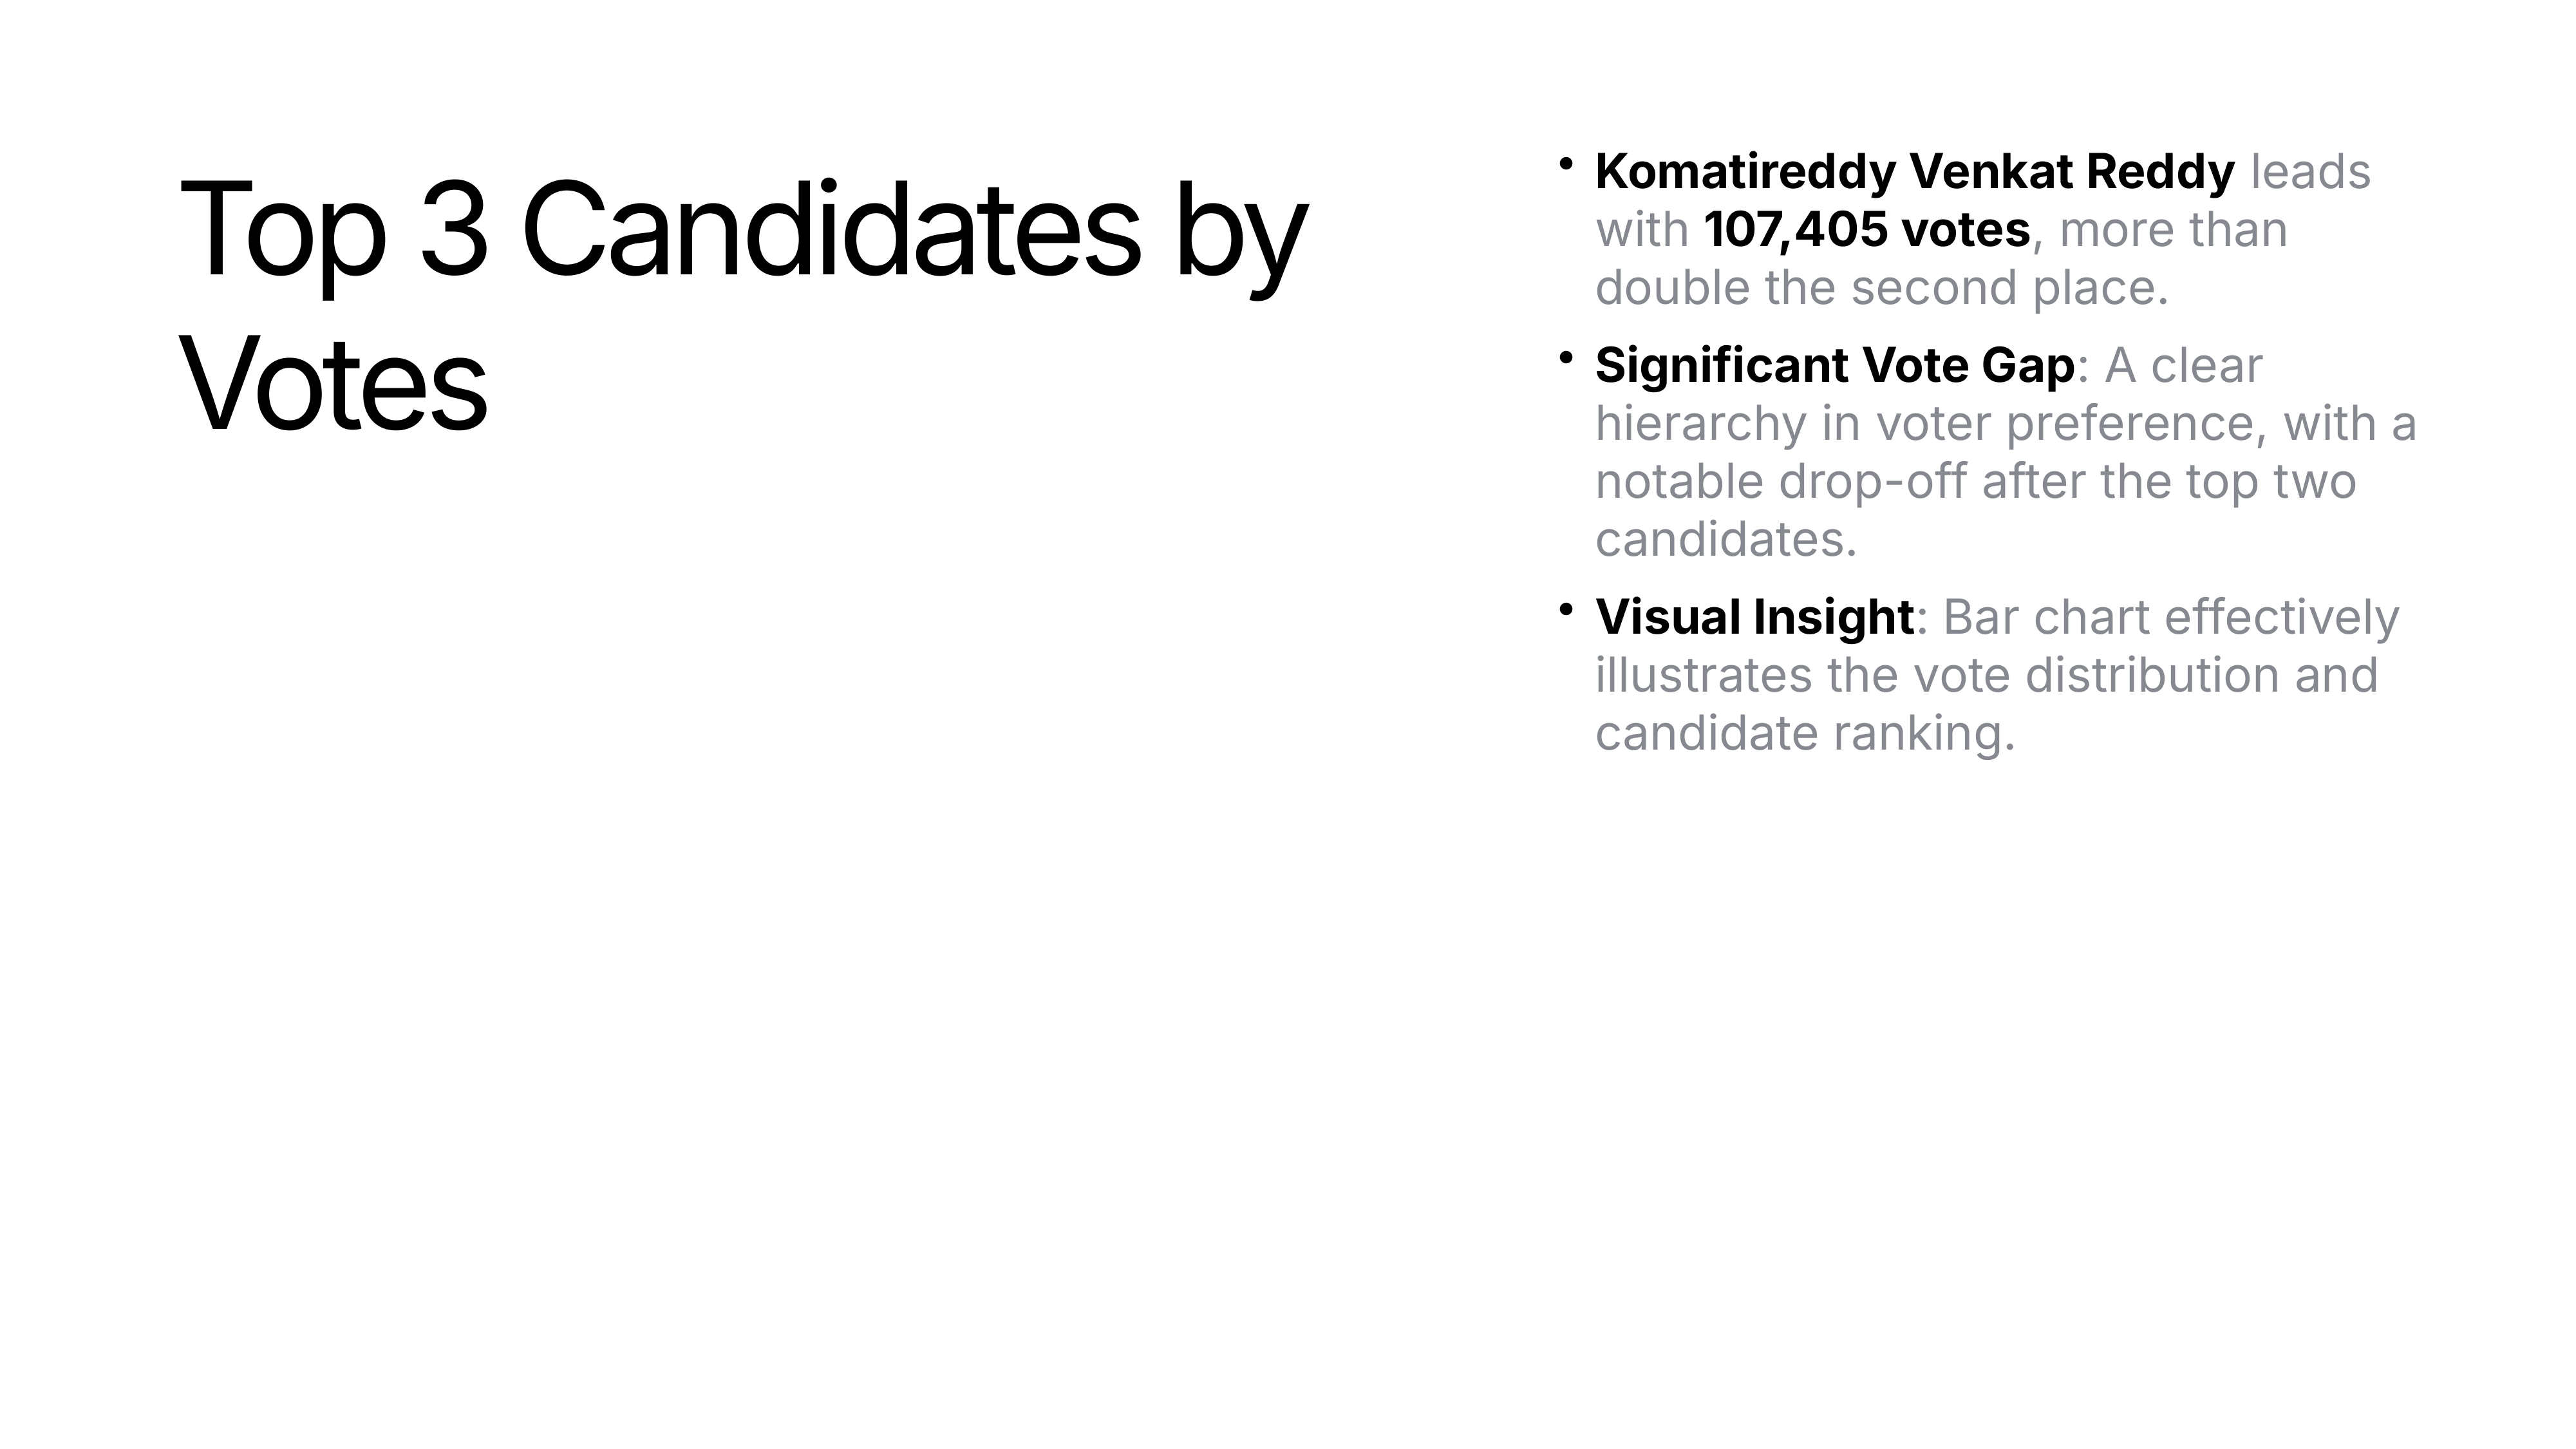

Komatireddy Venkat Reddy leads with 107,405 votes, more than double the second place.
Significant Vote Gap: A clear hierarchy in voter preference, with a notable drop-off after the top two candidates.
Visual Insight: Bar chart effectively illustrates the vote distribution and candidate ranking.
Top 3 Candidates by Votes